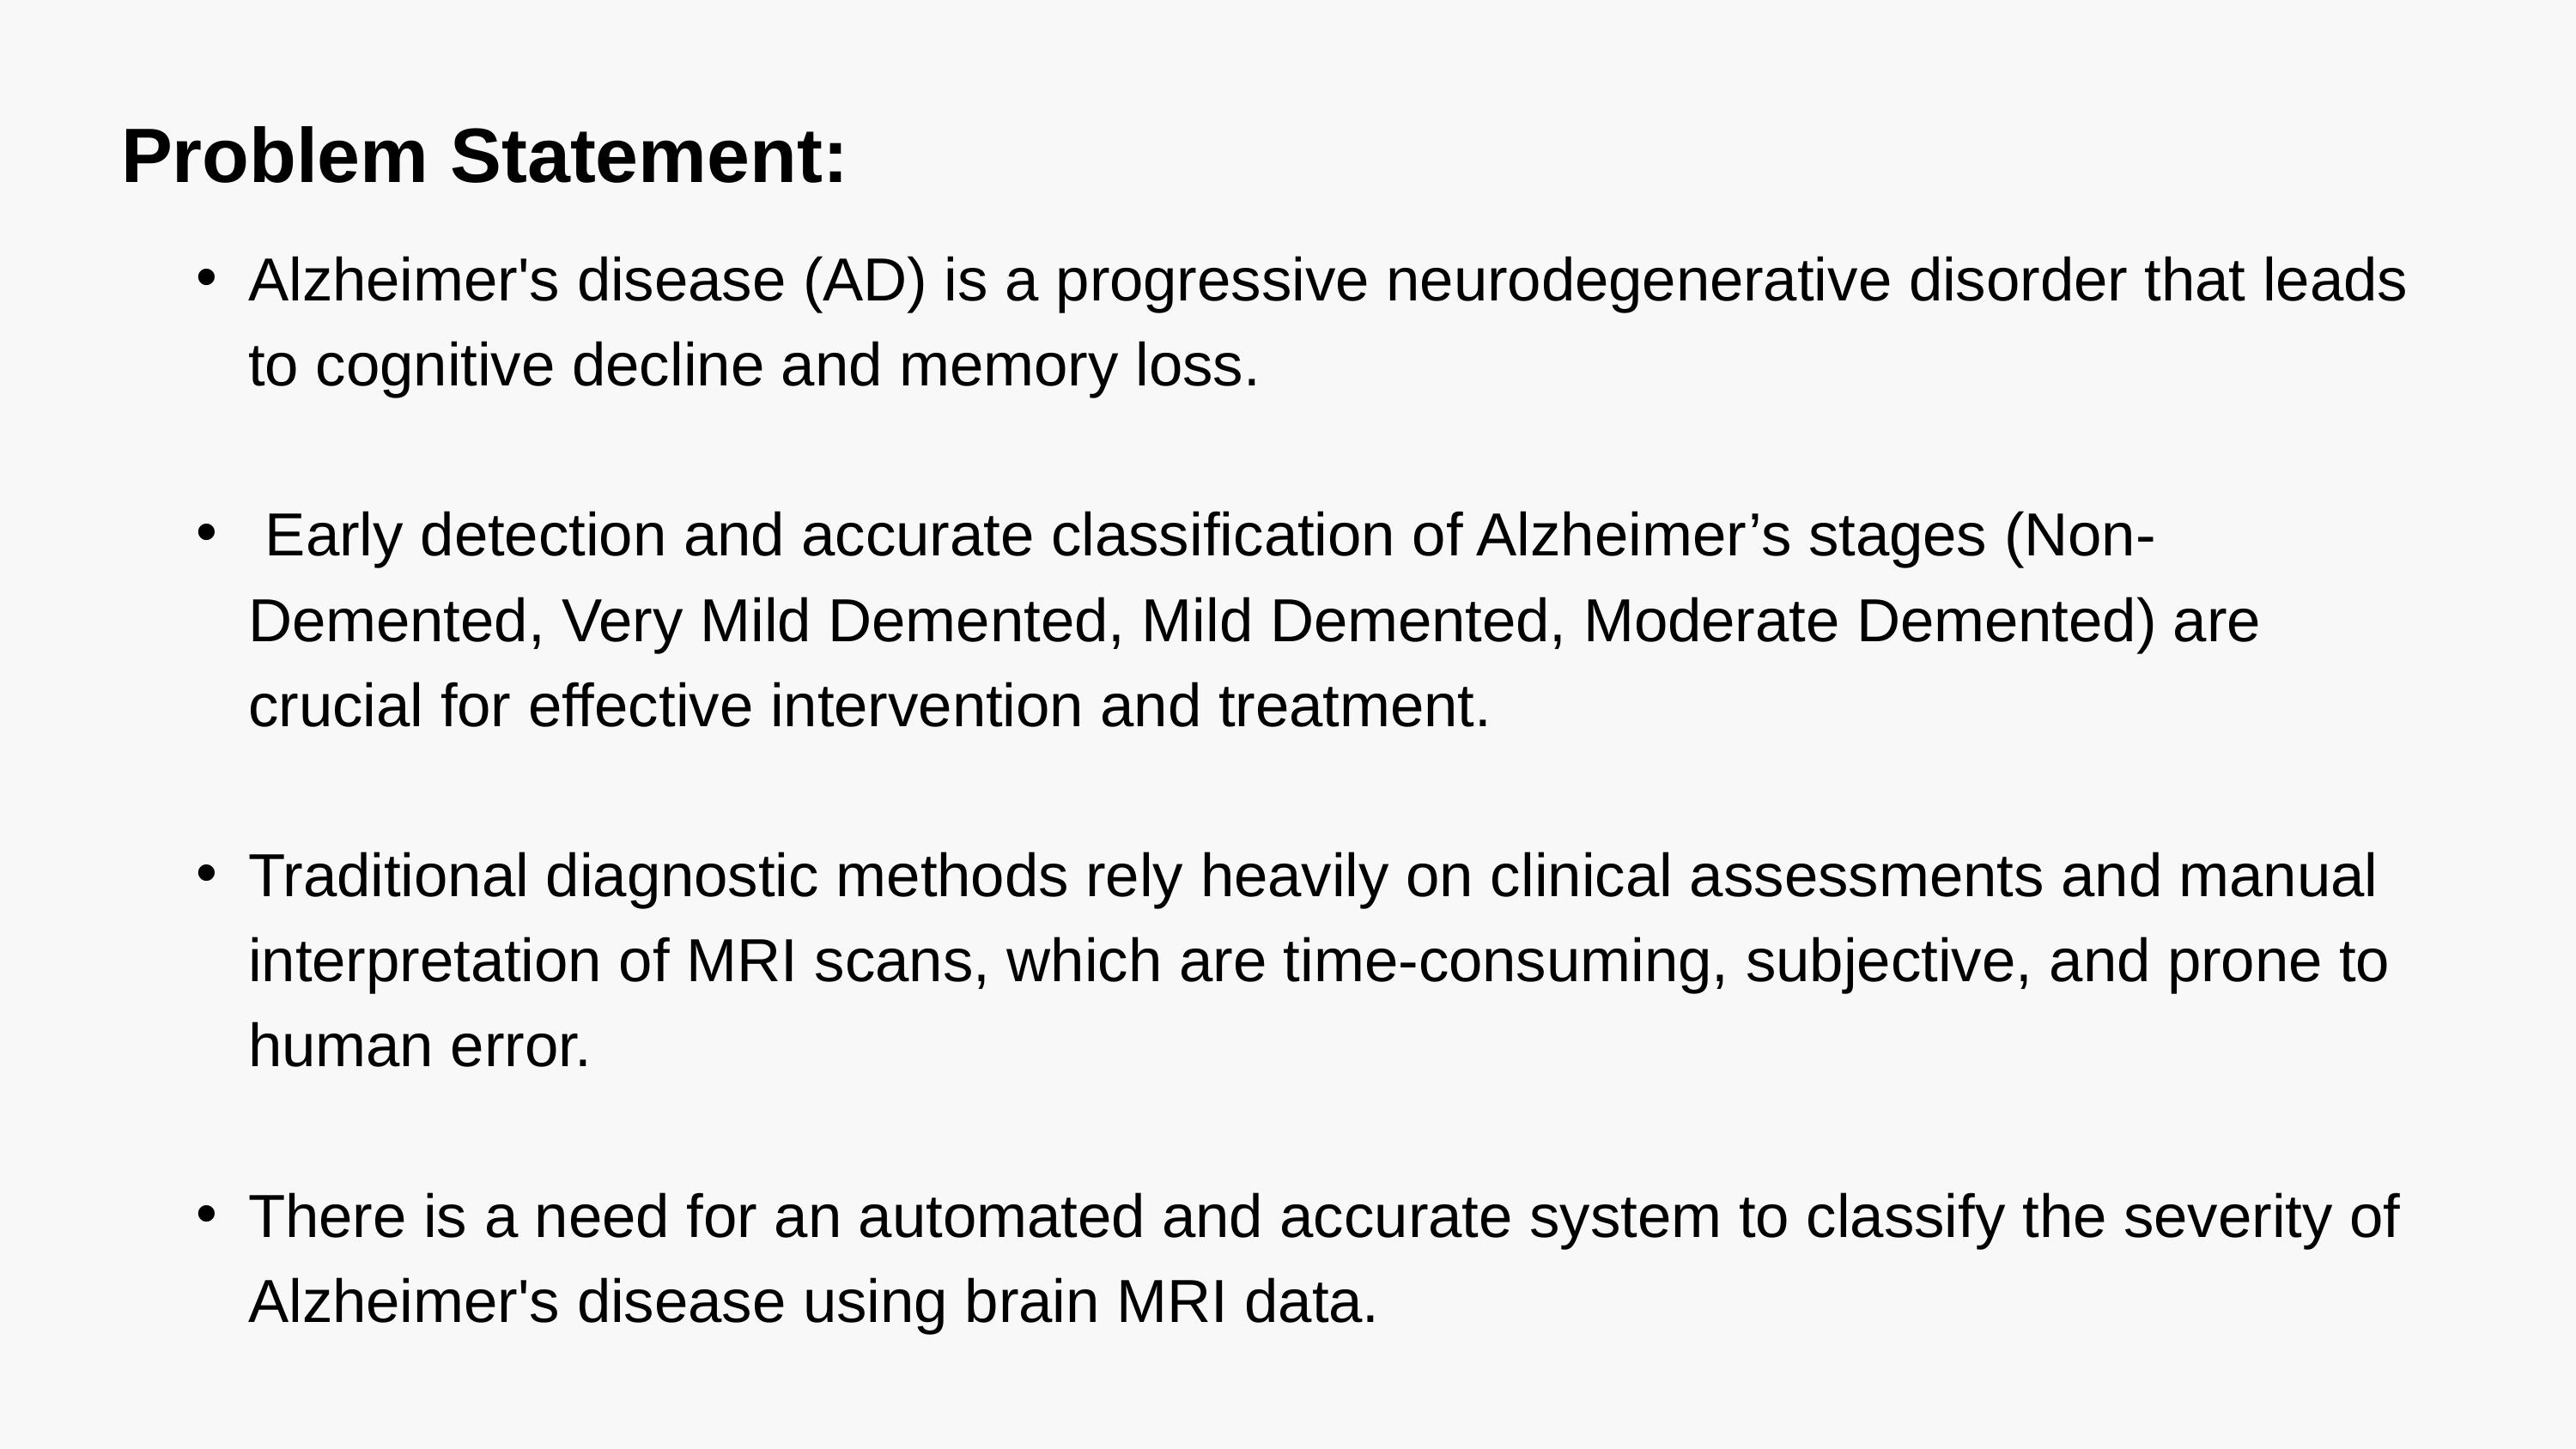

Problem Statement:
Alzheimer's disease (AD) is a progressive neurodegenerative disorder that leads to cognitive decline and memory loss.

 Early detection and accurate classification of Alzheimer’s stages (Non-Demented, Very Mild Demented, Mild Demented, Moderate Demented) are crucial for effective intervention and treatment.

Traditional diagnostic methods rely heavily on clinical assessments and manual interpretation of MRI scans, which are time-consuming, subjective, and prone to human error.

There is a need for an automated and accurate system to classify the severity of Alzheimer's disease using brain MRI data.